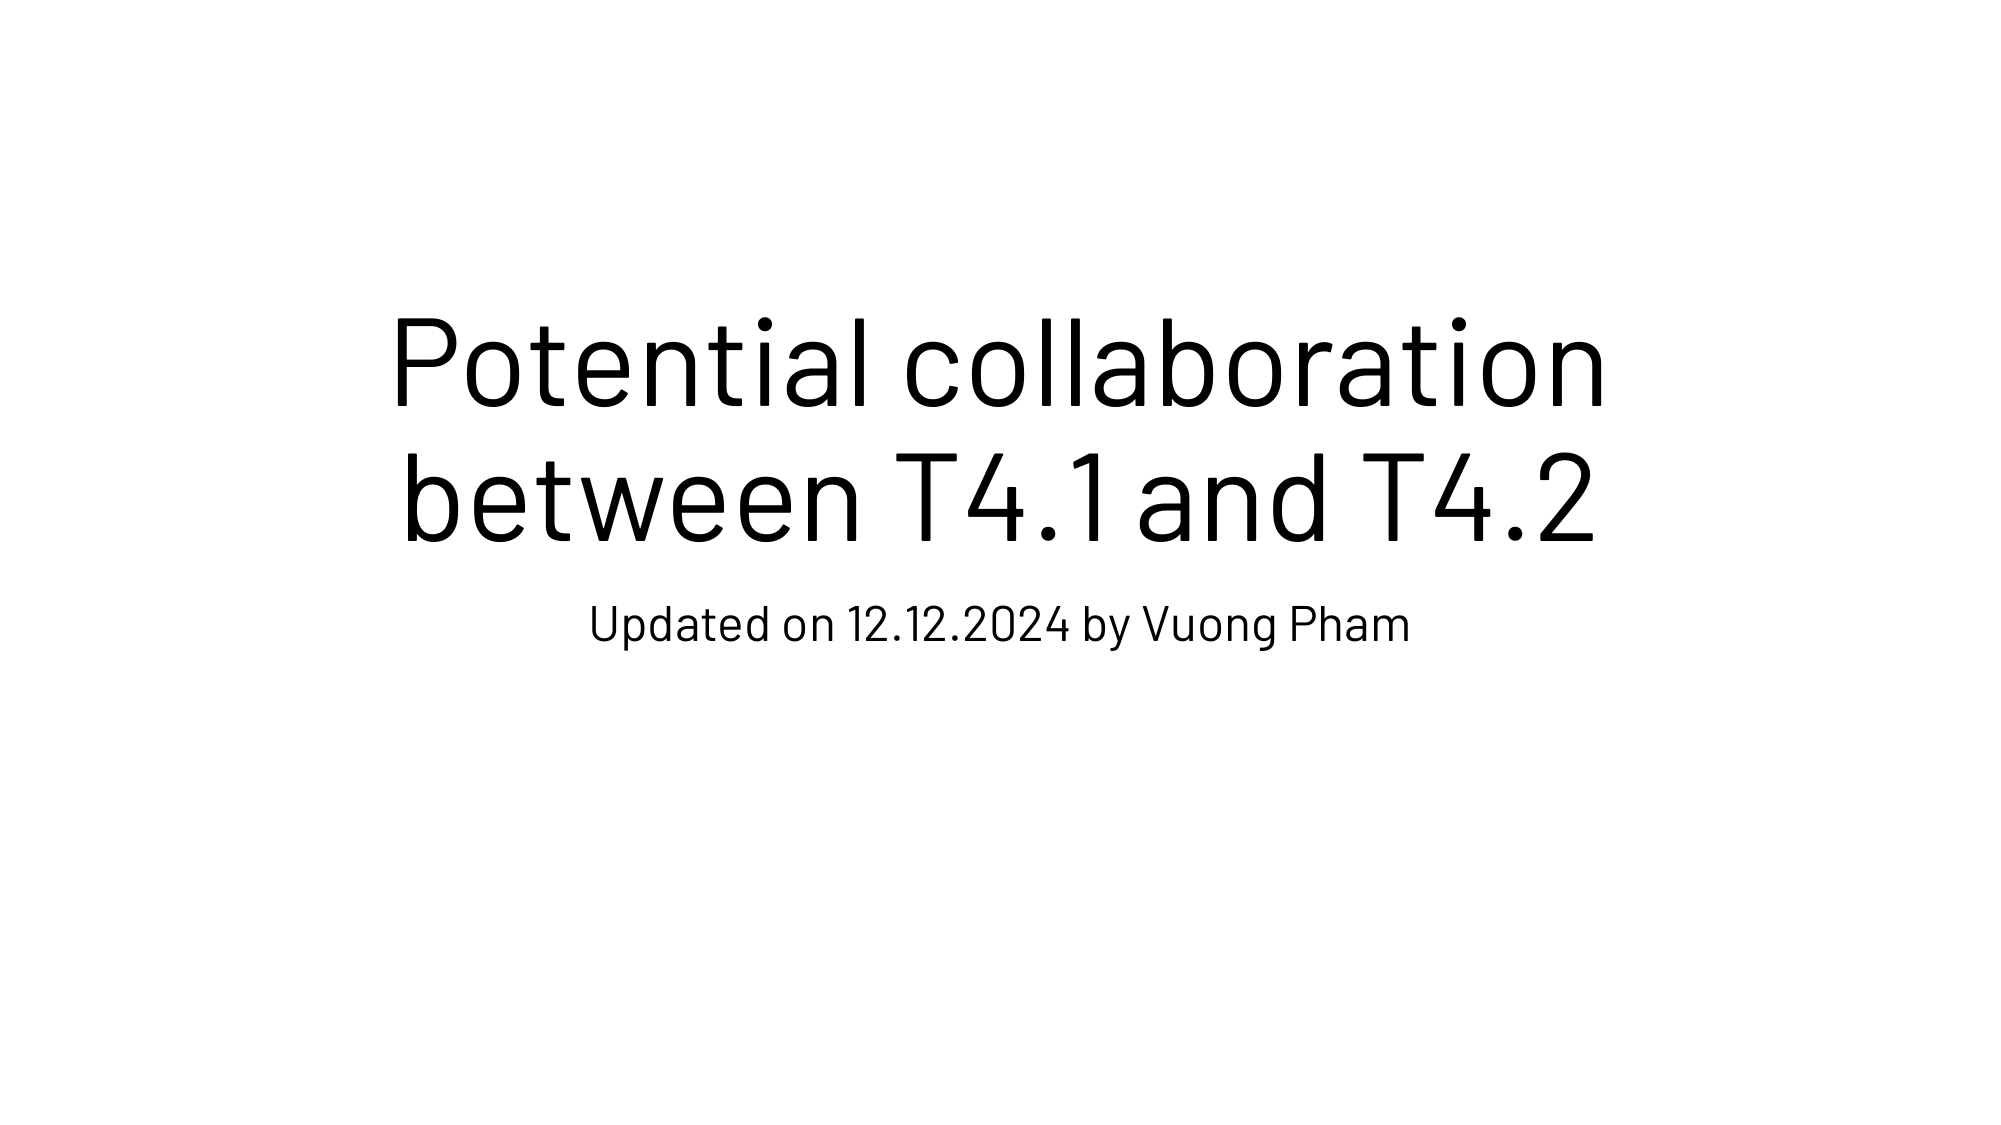

# Potential collaboration between T4.1 and T4.2
Updated on 12.12.2024 by Vuong Pham